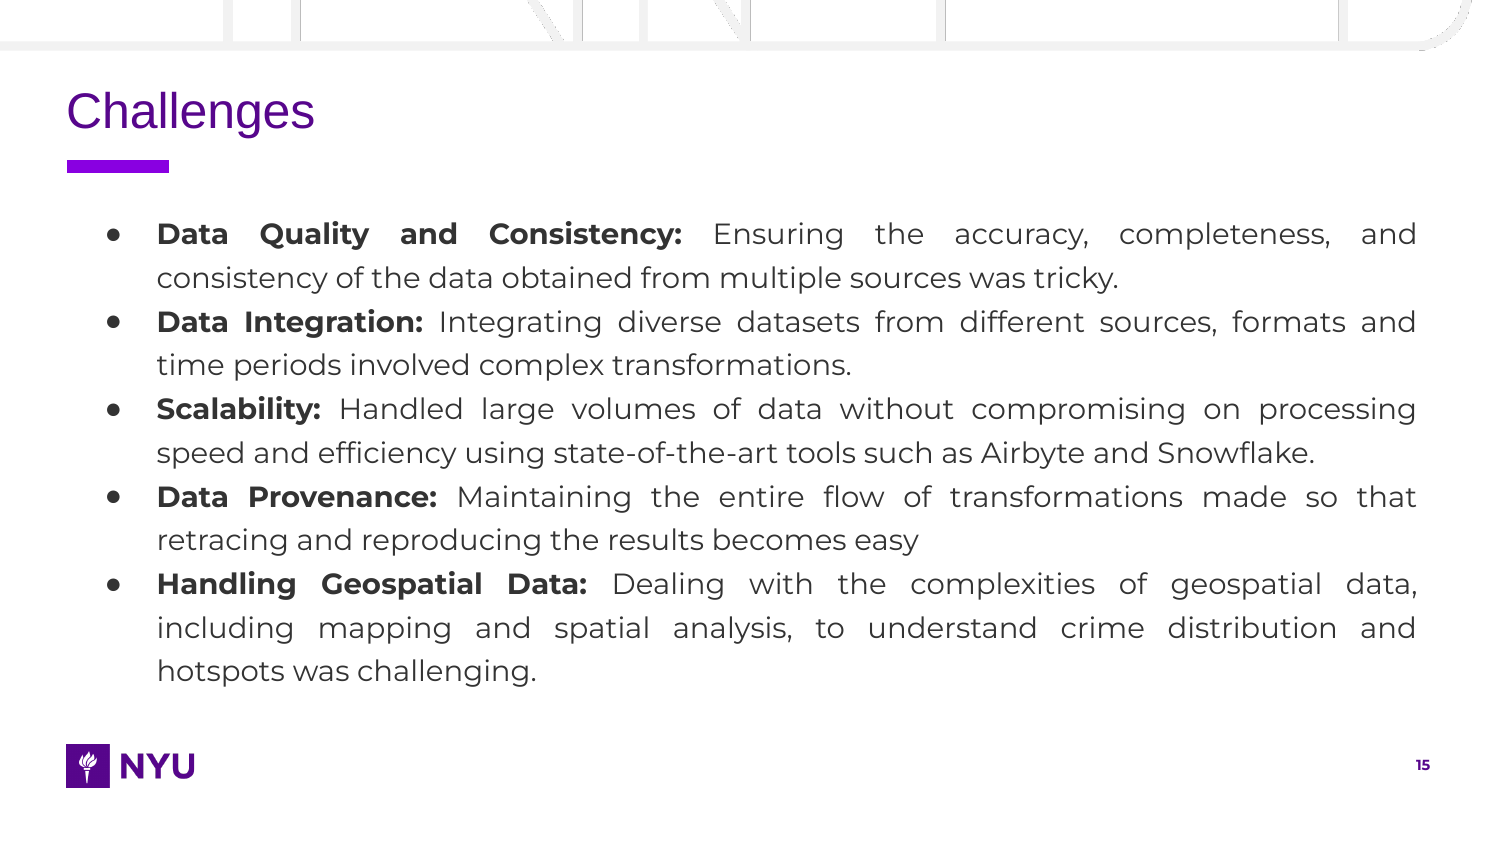

# Challenges
Data Quality and Consistency: Ensuring the accuracy, completeness, and consistency of the data obtained from multiple sources was tricky.
Data Integration: Integrating diverse datasets from different sources, formats and time periods involved complex transformations.
Scalability: Handled large volumes of data without compromising on processing speed and efficiency using state-of-the-art tools such as Airbyte and Snowflake.
Data Provenance: Maintaining the entire flow of transformations made so that retracing and reproducing the results becomes easy
Handling Geospatial Data: Dealing with the complexities of geospatial data, including mapping and spatial analysis, to understand crime distribution and hotspots was challenging.